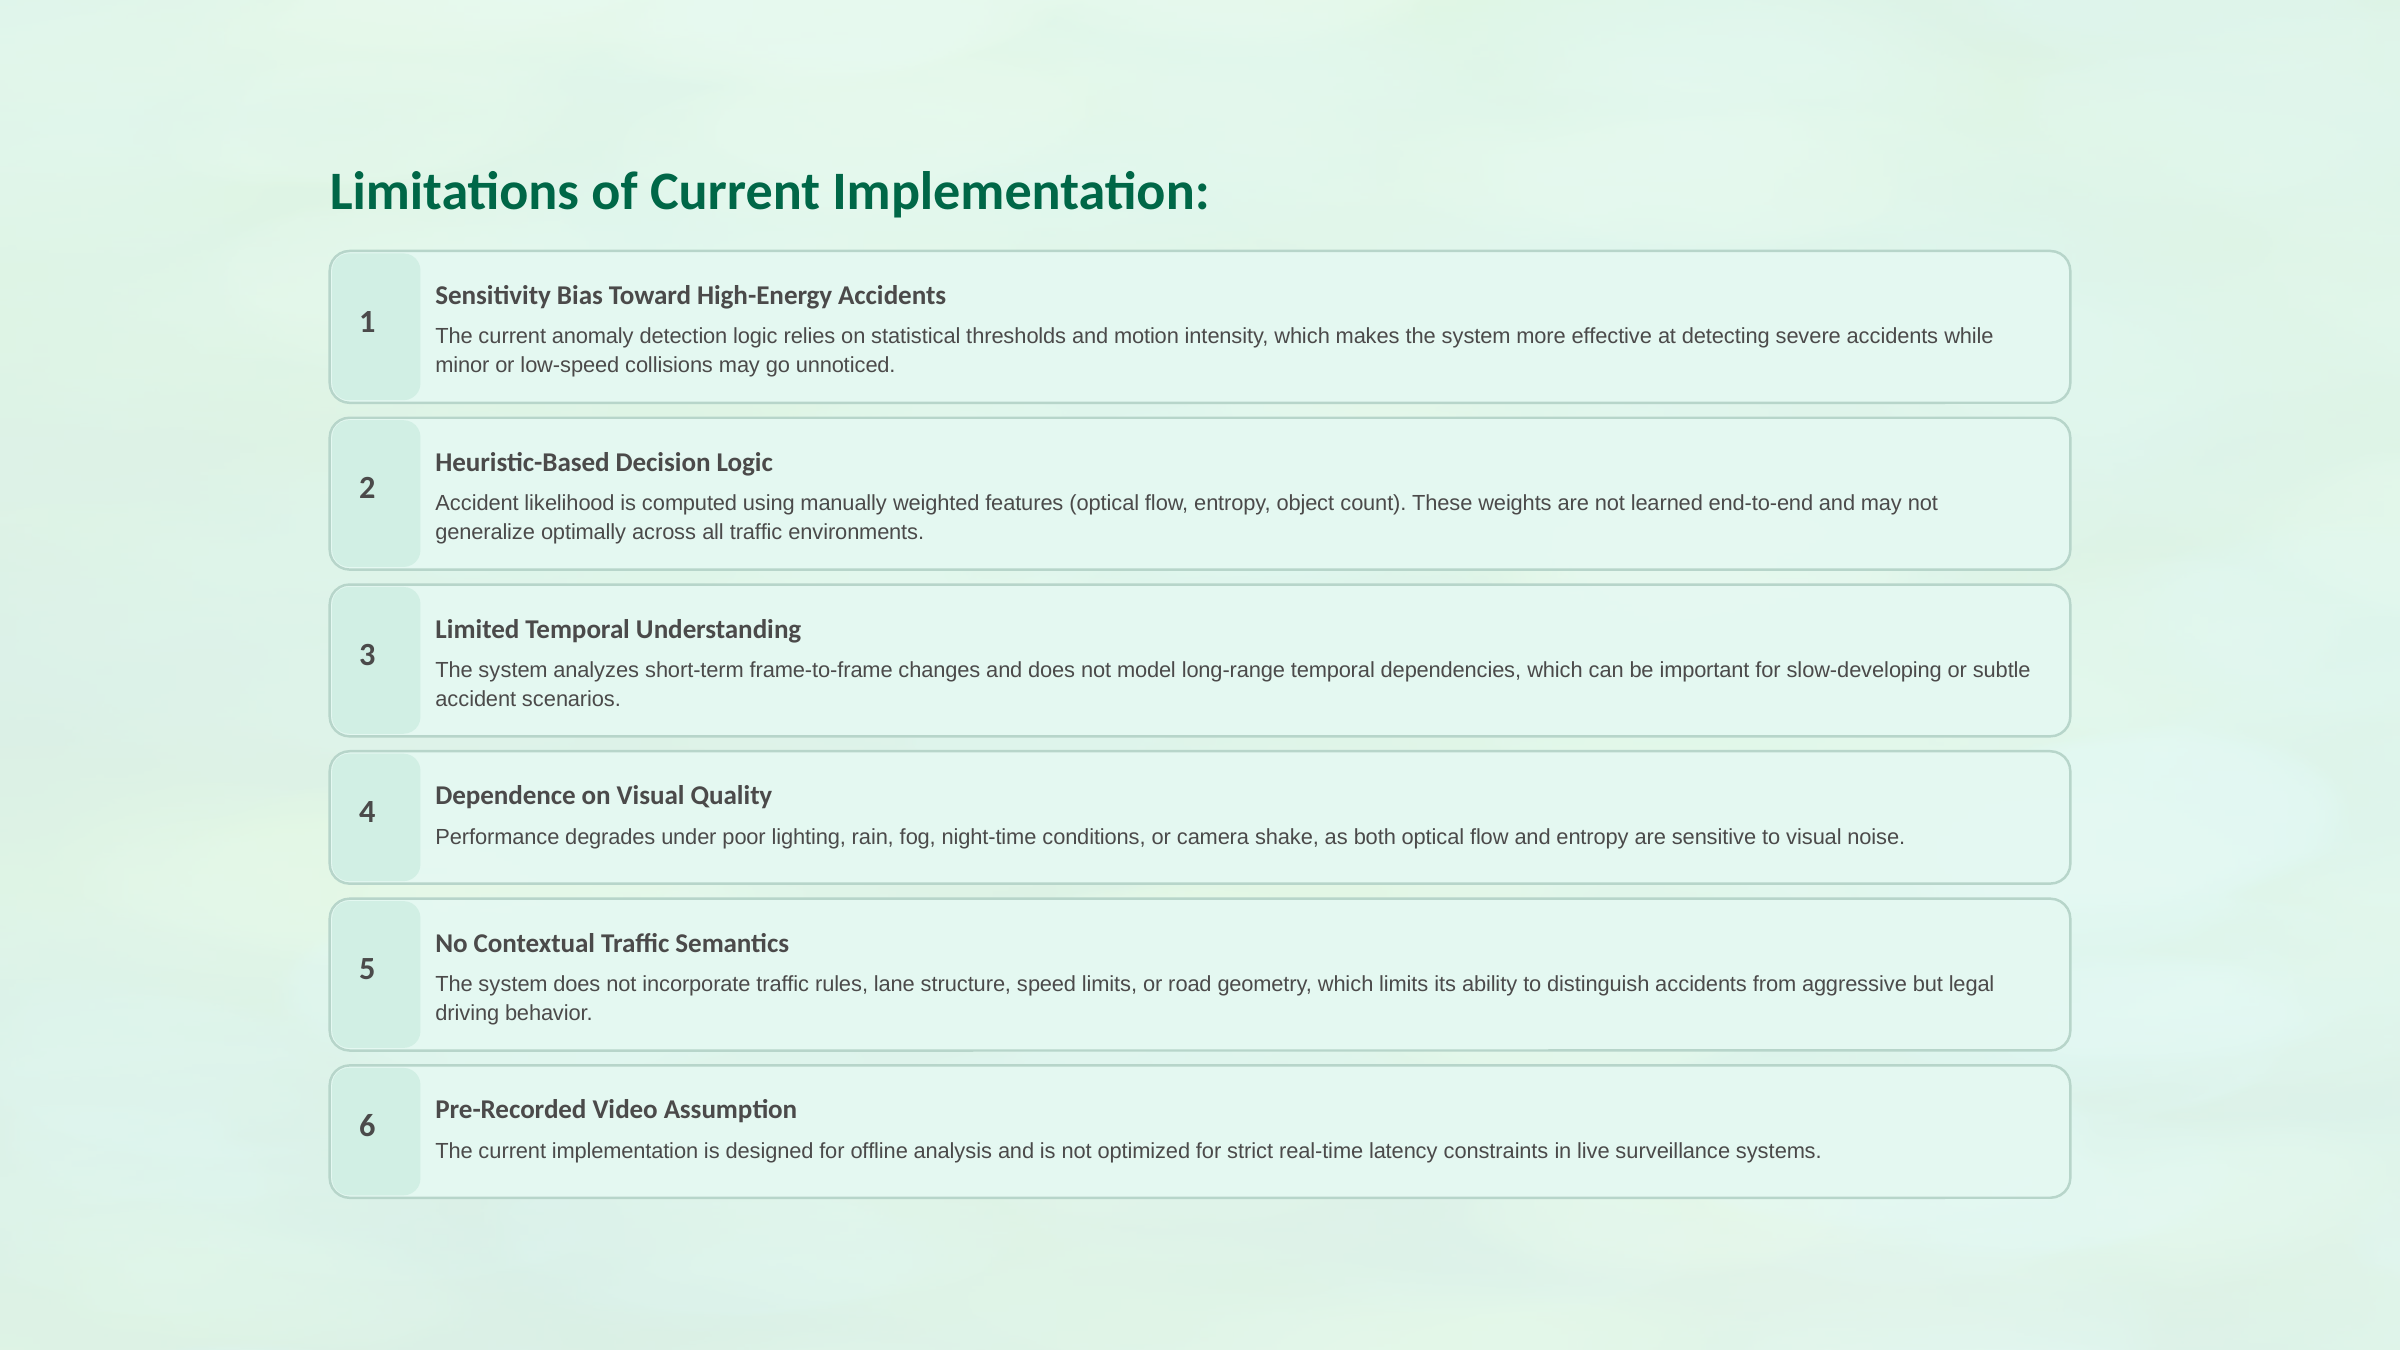

Limitations of Current Implementation:

Sensitivity Bias Toward High-Energy Accidents
1
The current anomaly detection logic relies on statistical thresholds and motion intensity, which makes the system more effective at detecting severe accidents while minor or low-speed collisions may go unnoticed.

Heuristic-Based Decision Logic
2
Accident likelihood is computed using manually weighted features (optical flow, entropy, object count). These weights are not learned end-to-end and may not generalize optimally across all traffic environments.

Limited Temporal Understanding
3
The system analyzes short-term frame-to-frame changes and does not model long-range temporal dependencies, which can be important for slow-developing or subtle accident scenarios.

Dependence on Visual Quality
4
Performance degrades under poor lighting, rain, fog, night-time conditions, or camera shake, as both optical flow and entropy are sensitive to visual noise.

No Contextual Traffic Semantics
5
The system does not incorporate traffic rules, lane structure, speed limits, or road geometry, which limits its ability to distinguish accidents from aggressive but legal driving behavior.

Pre-Recorded Video Assumption
6
The current implementation is designed for offline analysis and is not optimized for strict real-time latency constraints in live surveillance systems.